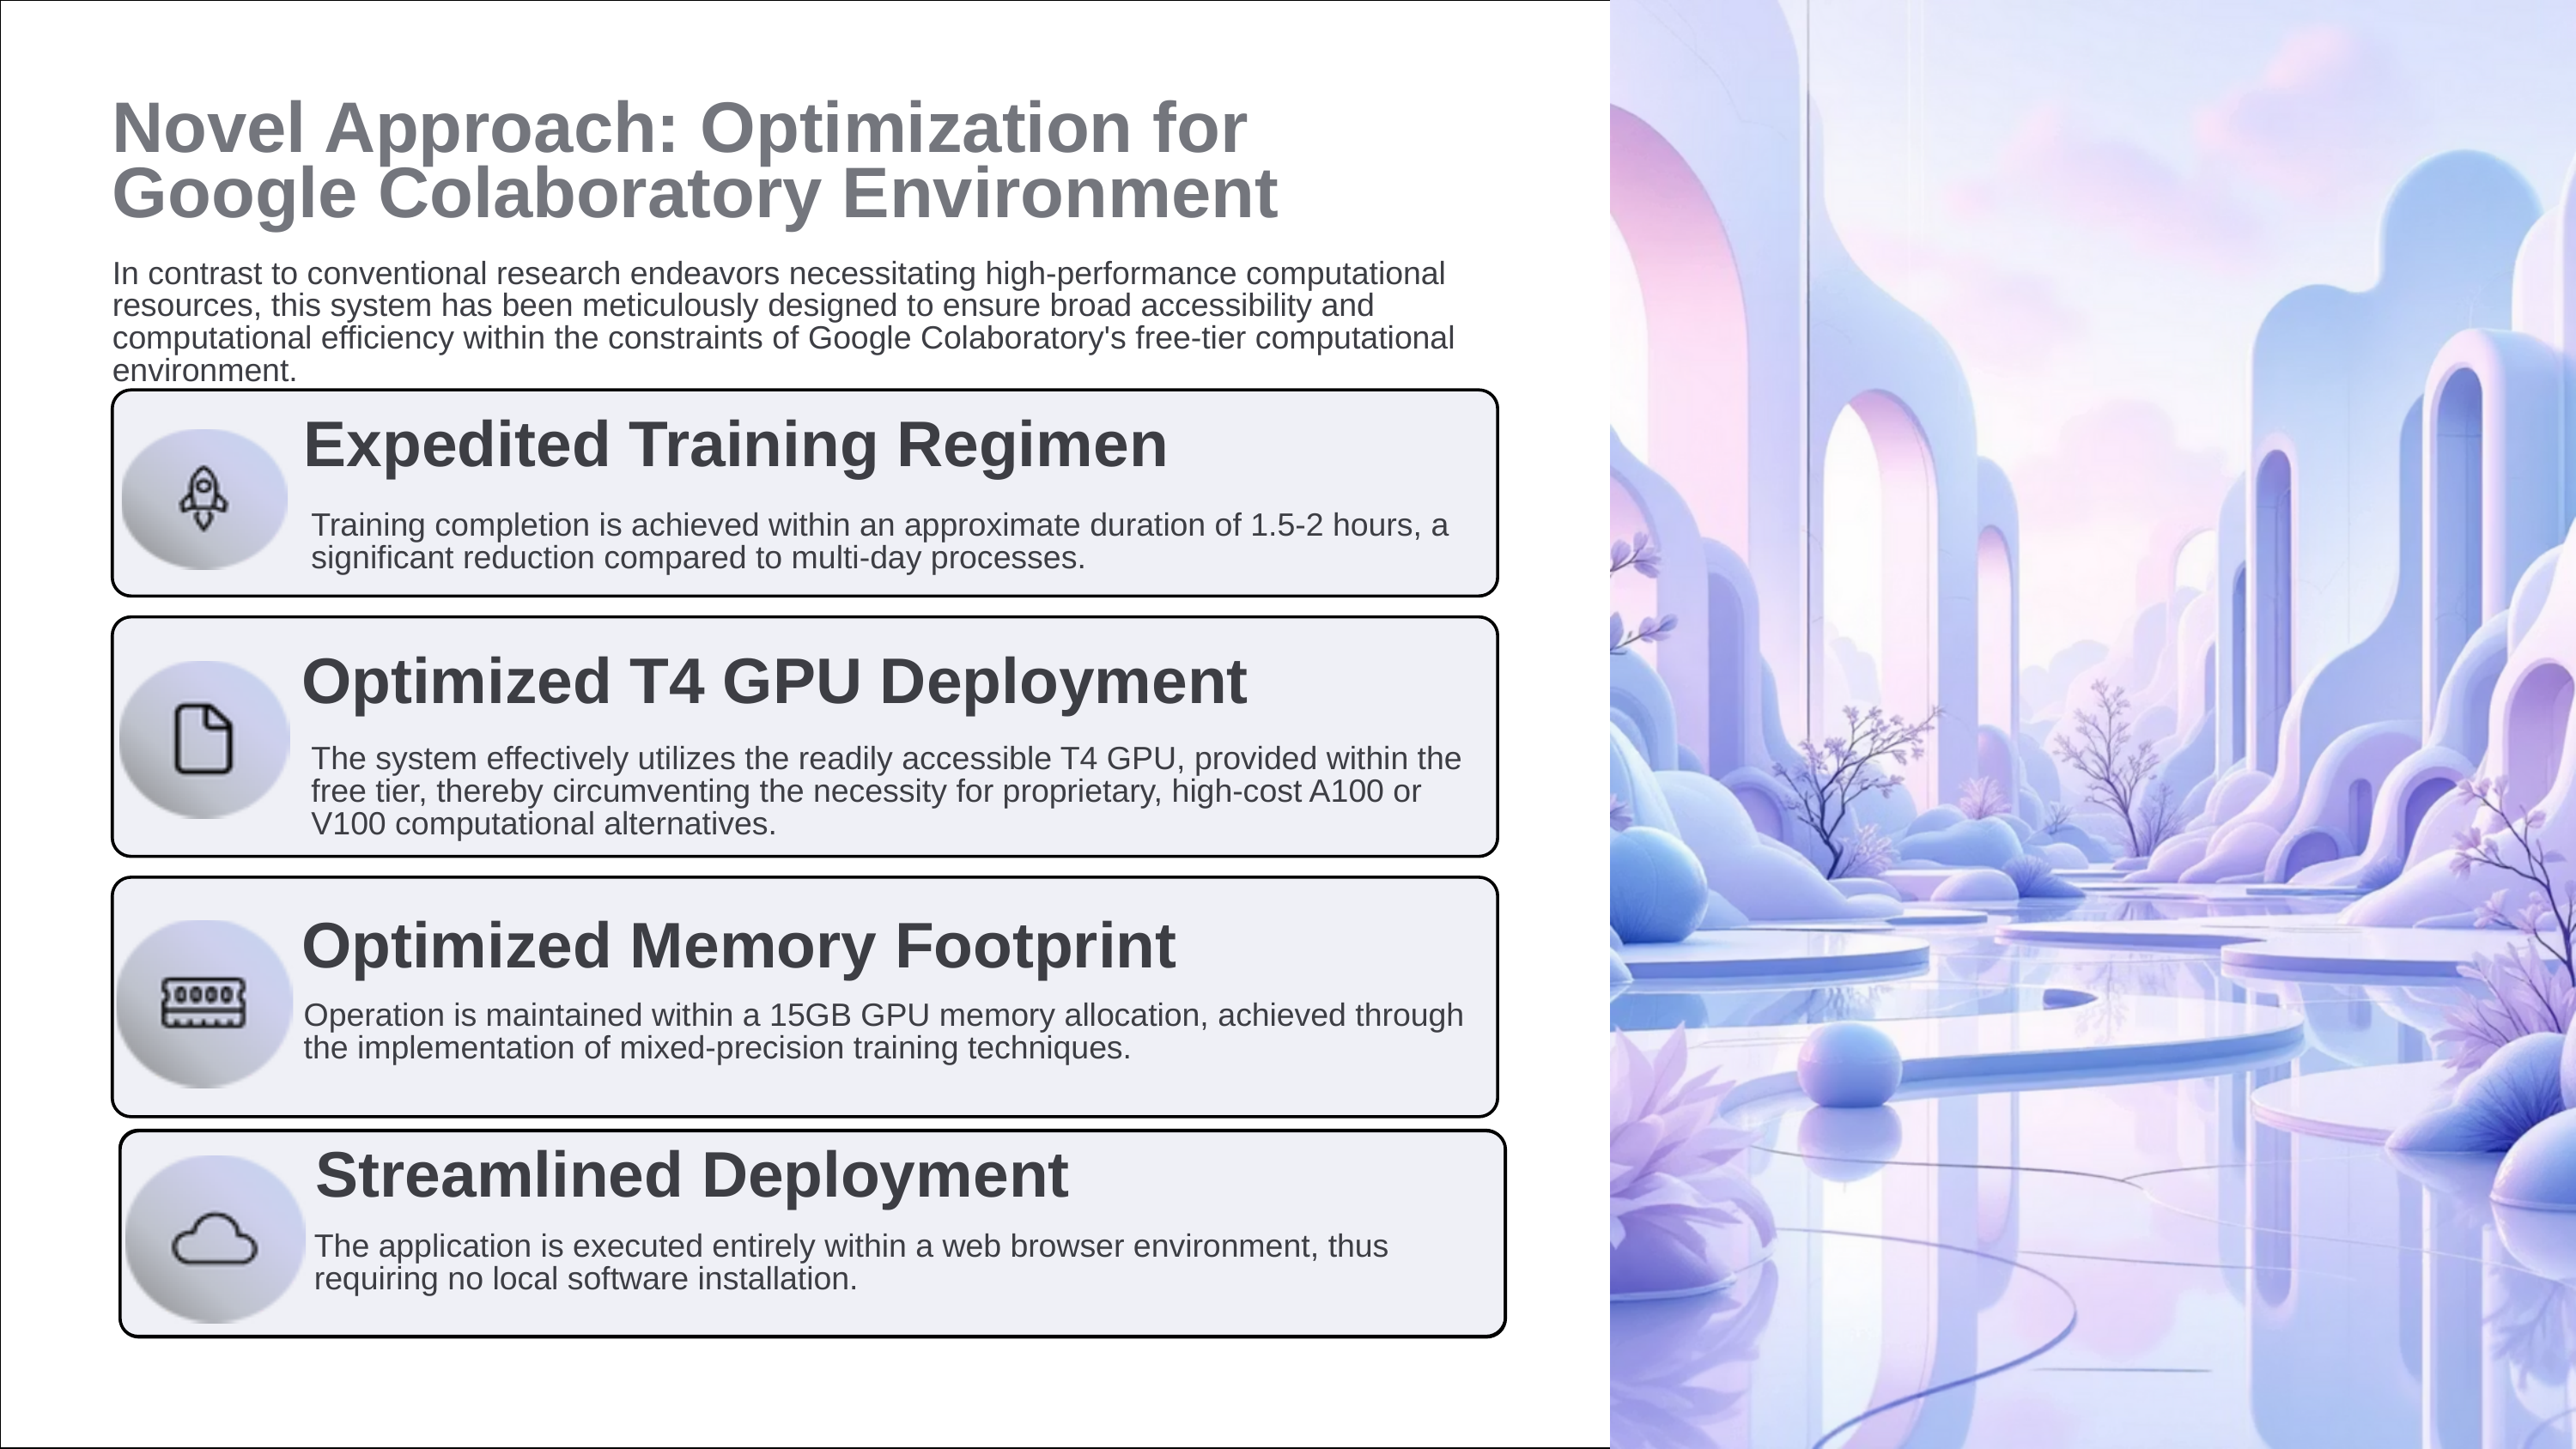

Novel Approach: Optimization for Google Colaboratory Environment
In contrast to conventional research endeavors necessitating high-performance computational resources, this system has been meticulously designed to ensure broad accessibility and computational efficiency within the constraints of Google Colaboratory's free-tier computational environment.

Expedited Training Regimen
Training completion is achieved within an approximate duration of 1.5-2 hours, a significant reduction compared to multi-day processes.

Optimized T4 GPU Deployment
The system effectively utilizes the readily accessible T4 GPU, provided within the free tier, thereby circumventing the necessity for proprietary, high-cost A100 or V100 computational alternatives.

Optimized Memory Footprint
Operation is maintained within a 15GB GPU memory allocation, achieved through the implementation of mixed-precision training techniques.

Streamlined Deployment
The application is executed entirely within a web browser environment, thus requiring no local software installation.